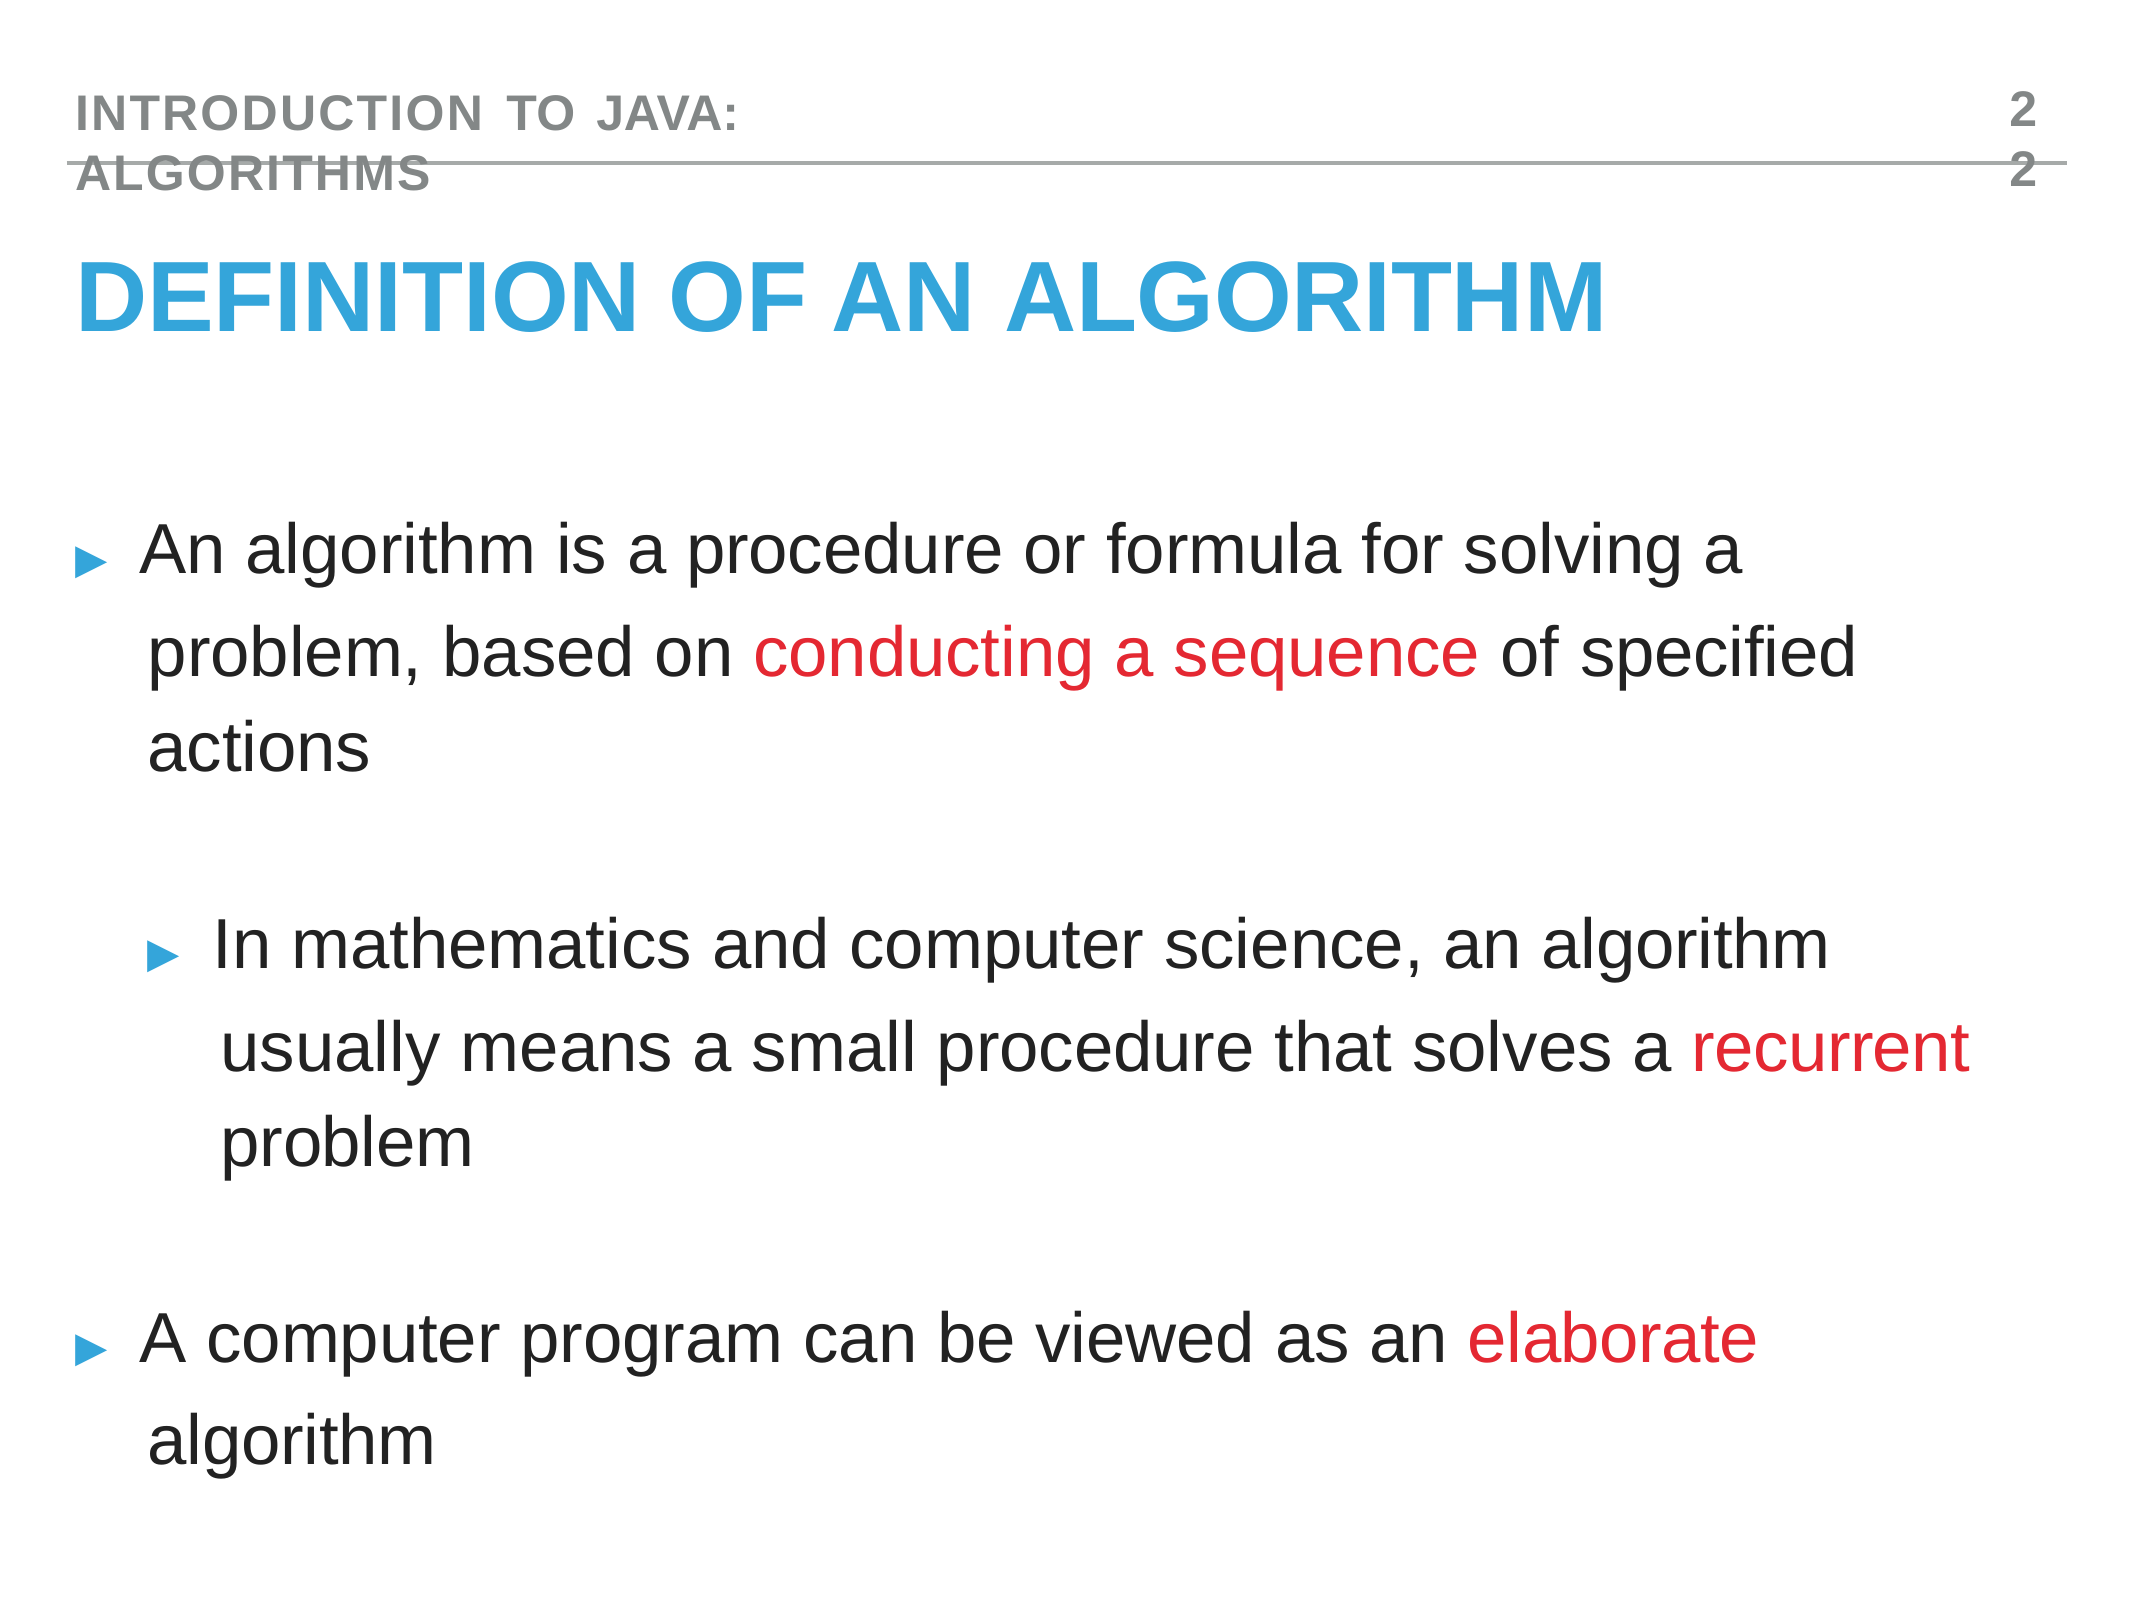

22
INTRODUCTION TO JAVA: ALGORITHMS
# DEFINITION OF AN ALGORITHM
▸ An algorithm is a procedure or formula for solving a problem, based on conducting a sequence of specified actions
▸ In mathematics and computer science, an algorithm usually means a small procedure that solves a recurrent problem
▸ A computer program can be viewed as an elaborate algorithm